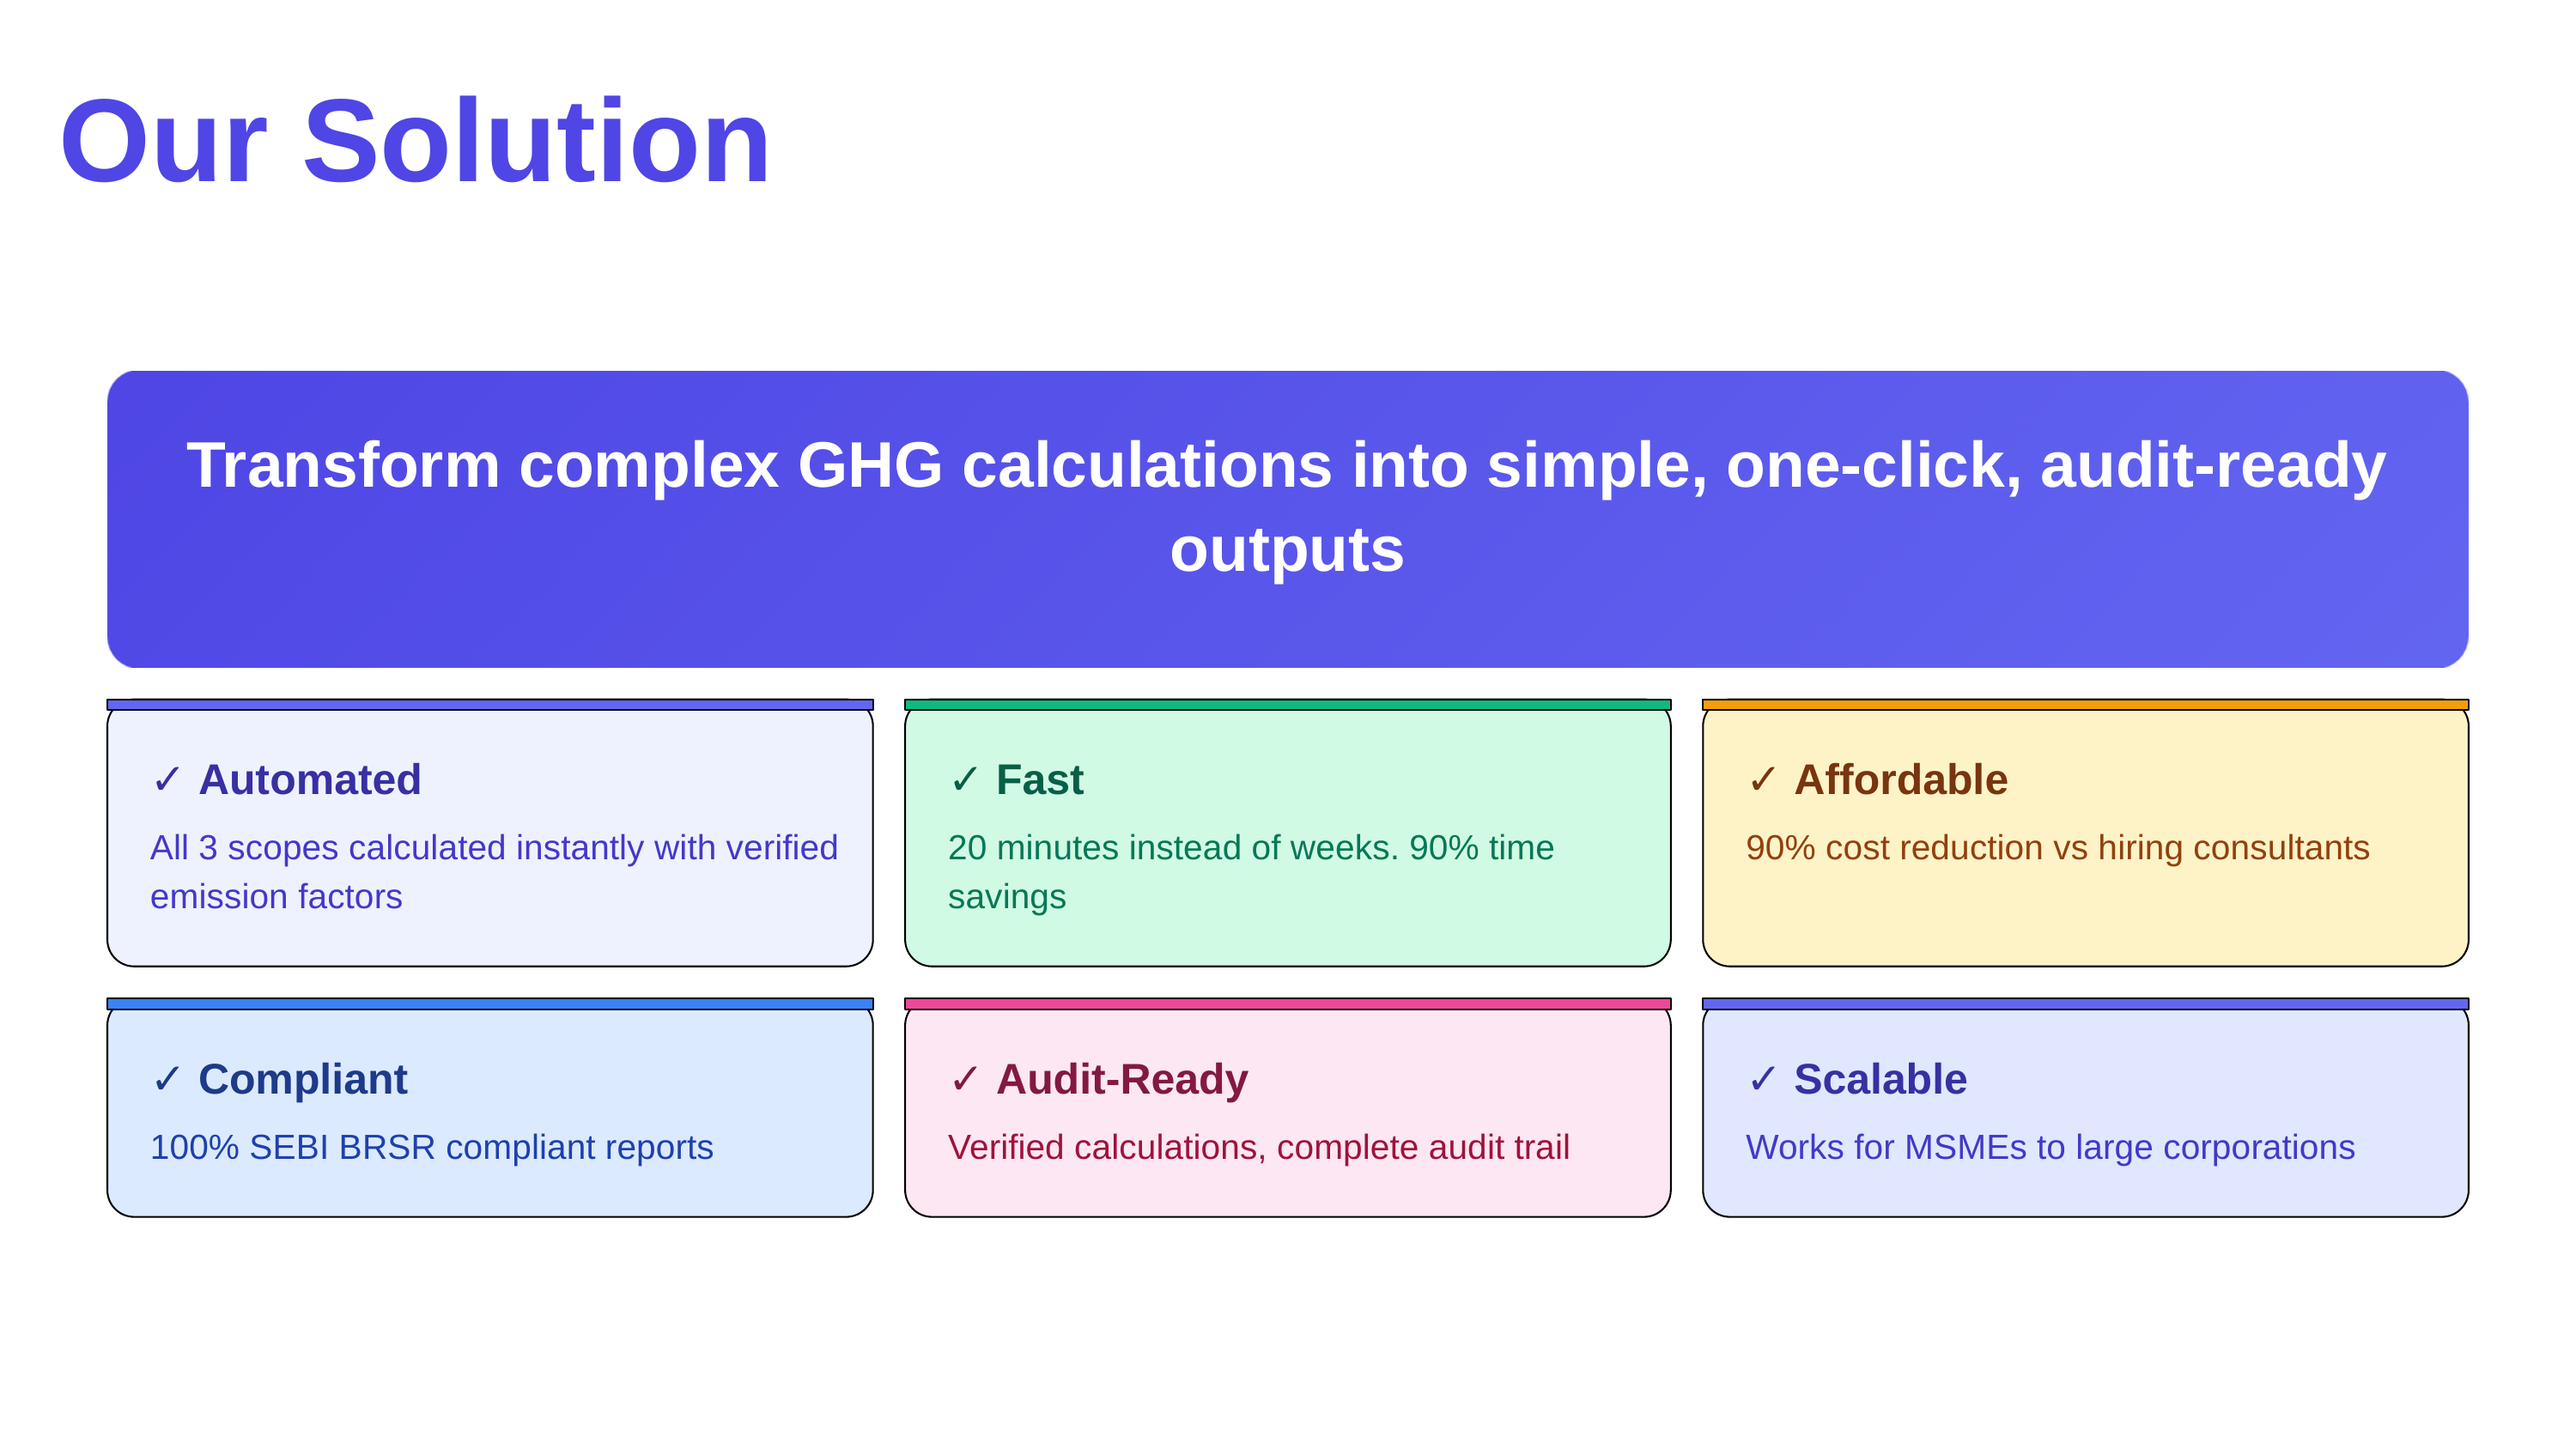

Our Solution

Transform complex GHG calculations into simple, one-click, audit-ready outputs

✓ Automated
✓ Fast
✓ Affordable
All 3 scopes calculated instantly with verified emission factors
20 minutes instead of weeks. 90% time savings
90% cost reduction vs hiring consultants

✓ Compliant
✓ Audit-Ready
✓ Scalable
100% SEBI BRSR compliant reports
Verified calculations, complete audit trail
Works for MSMEs to large corporations